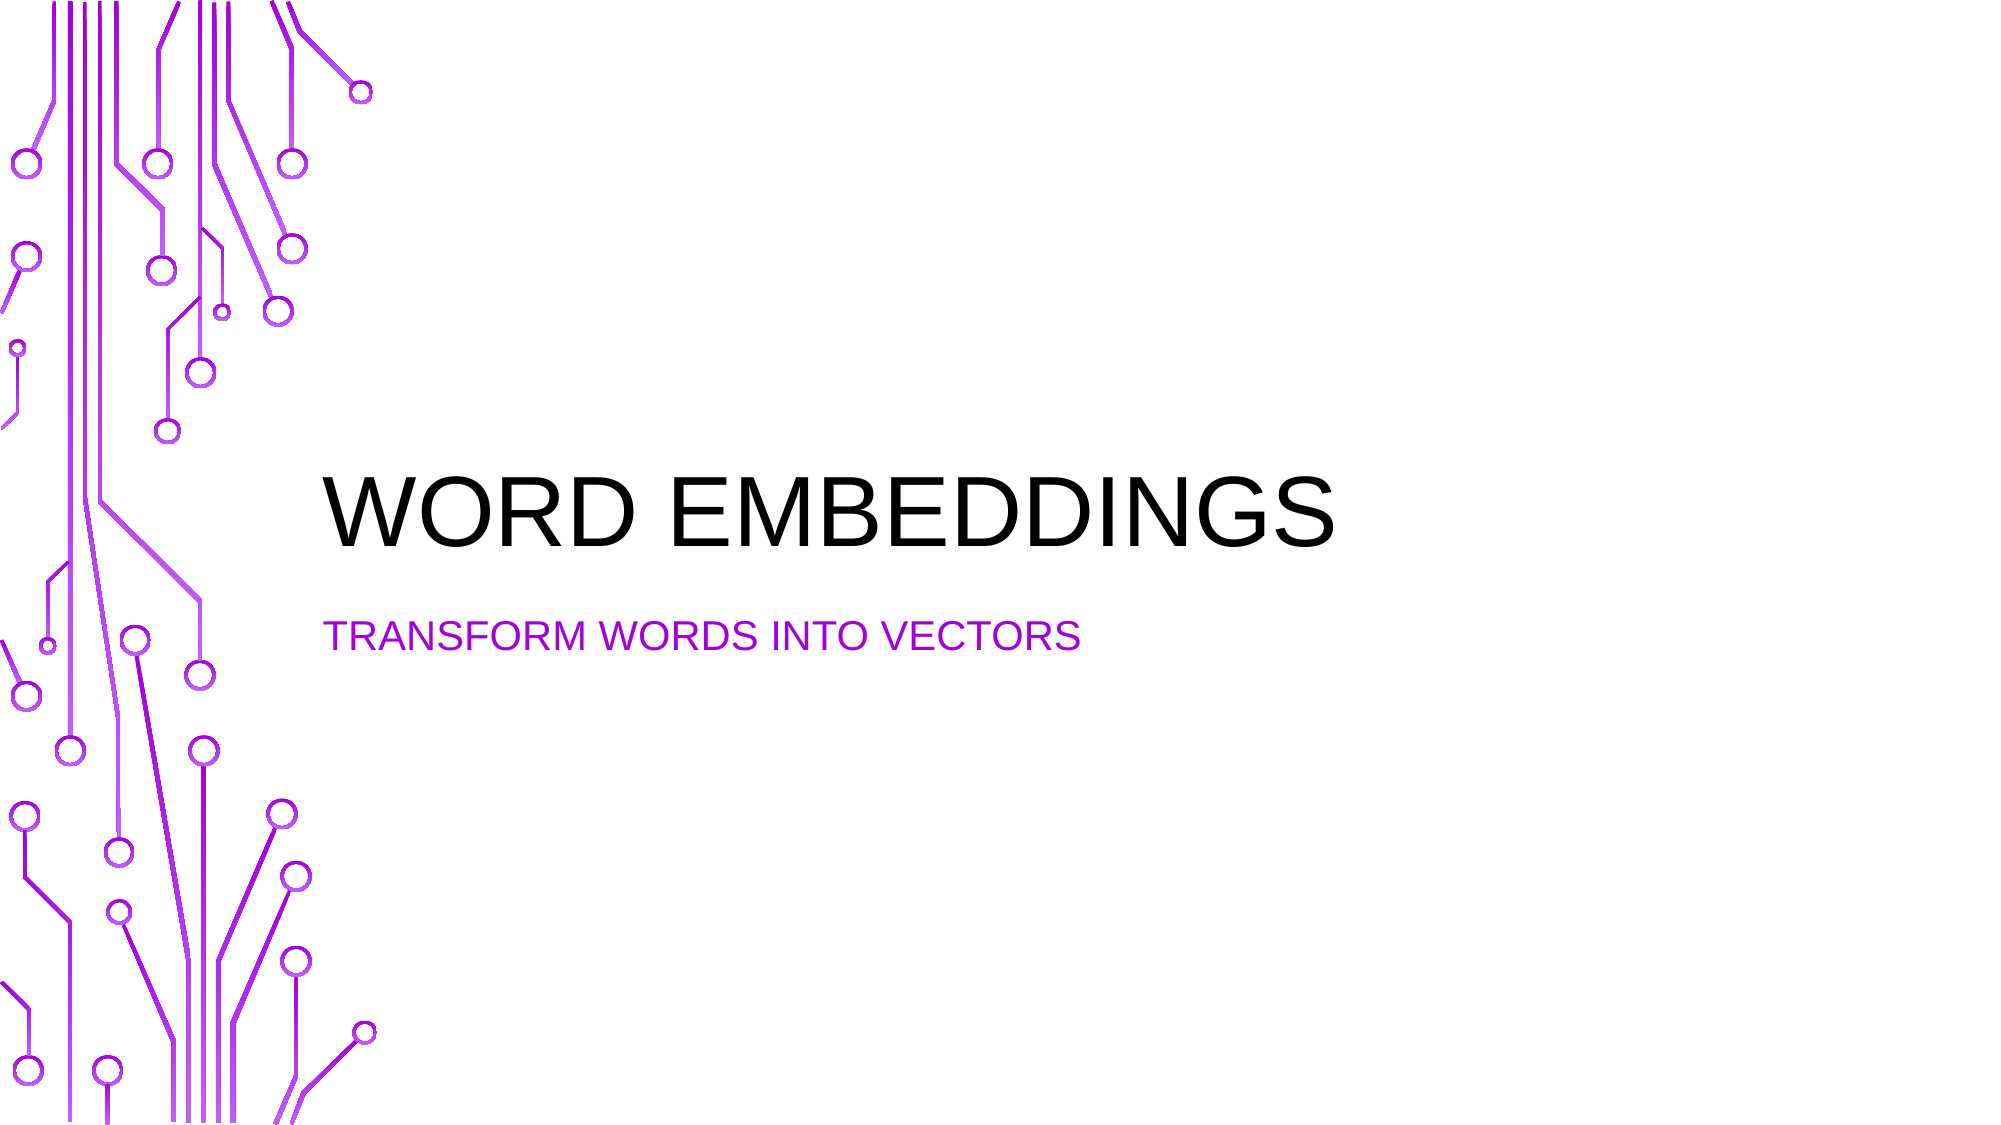

# Word embeddings
Transform words into vectors